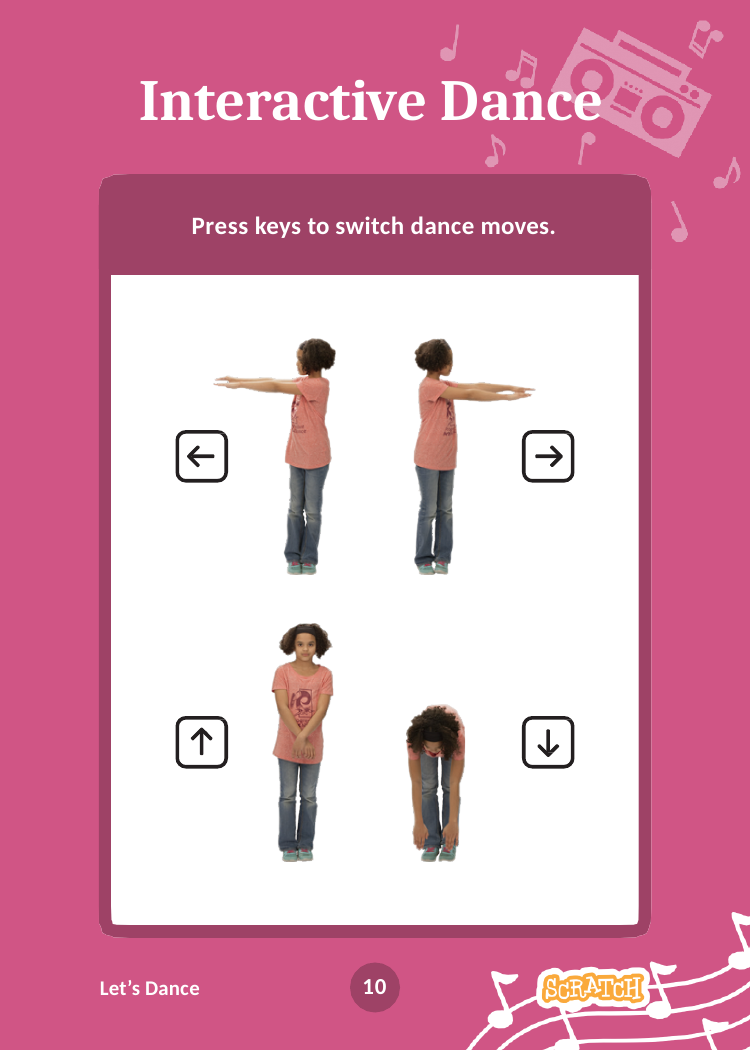

Dance Party!

# Interactive Dance

Press keys to switch dance moves.

10
Let’s Dance